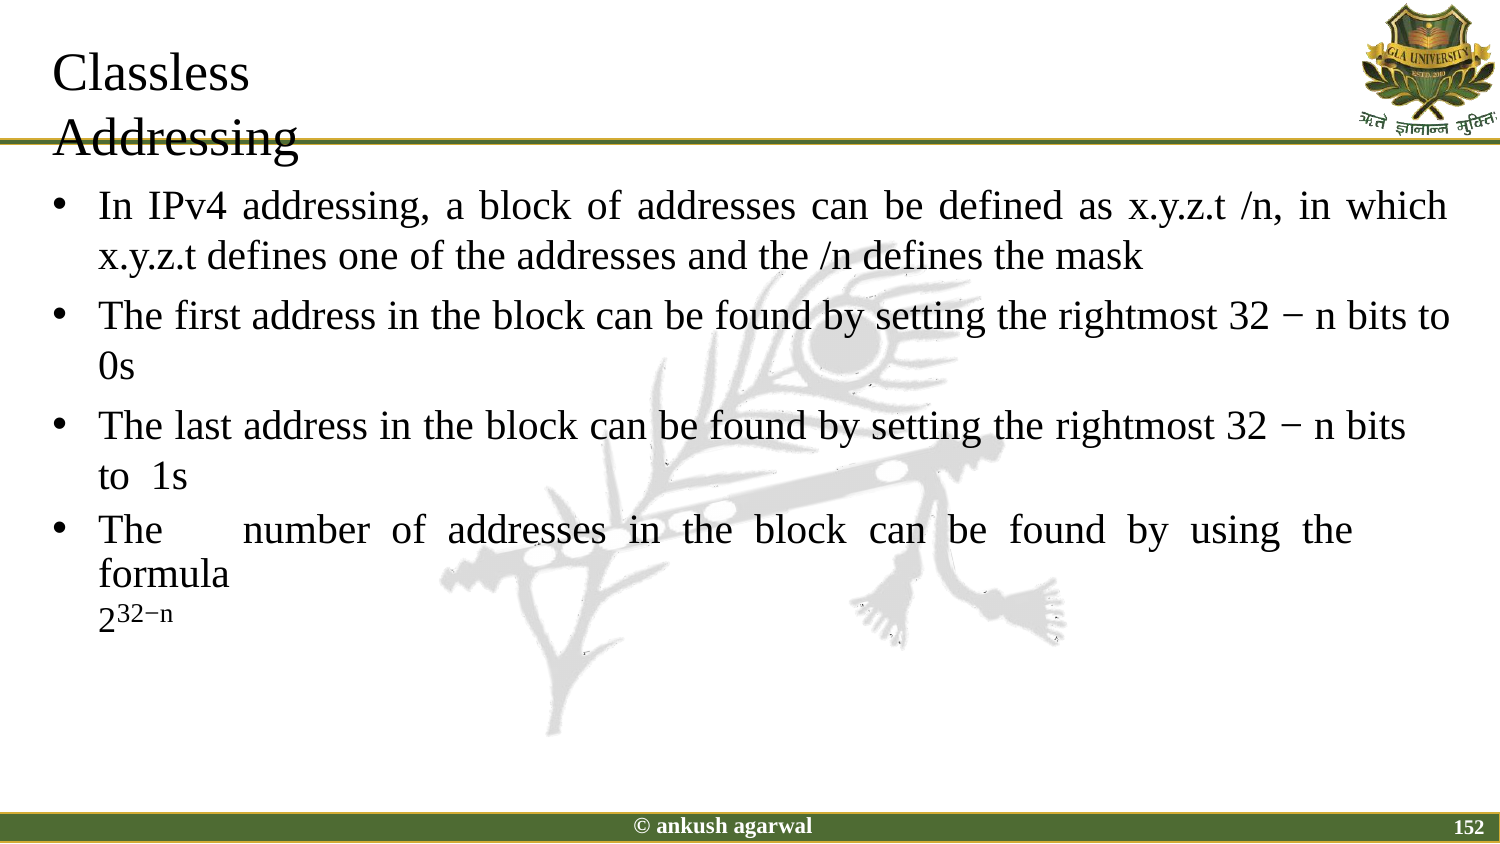

# Classless Addressing
In IPv4 addressing, a block of addresses can be defined as x.y.z.t /n, in which
x.y.z.t defines one of the addresses and the /n defines the mask
The first address in the block can be found by setting the rightmost 32 − n bits to
0s
The last address in the block can be found by setting the rightmost 32 − n bits to  1s
The	number	of	addresses	in	the	block	can	be	found	by	using	the	formula
232−n
© ankush agarwal
152